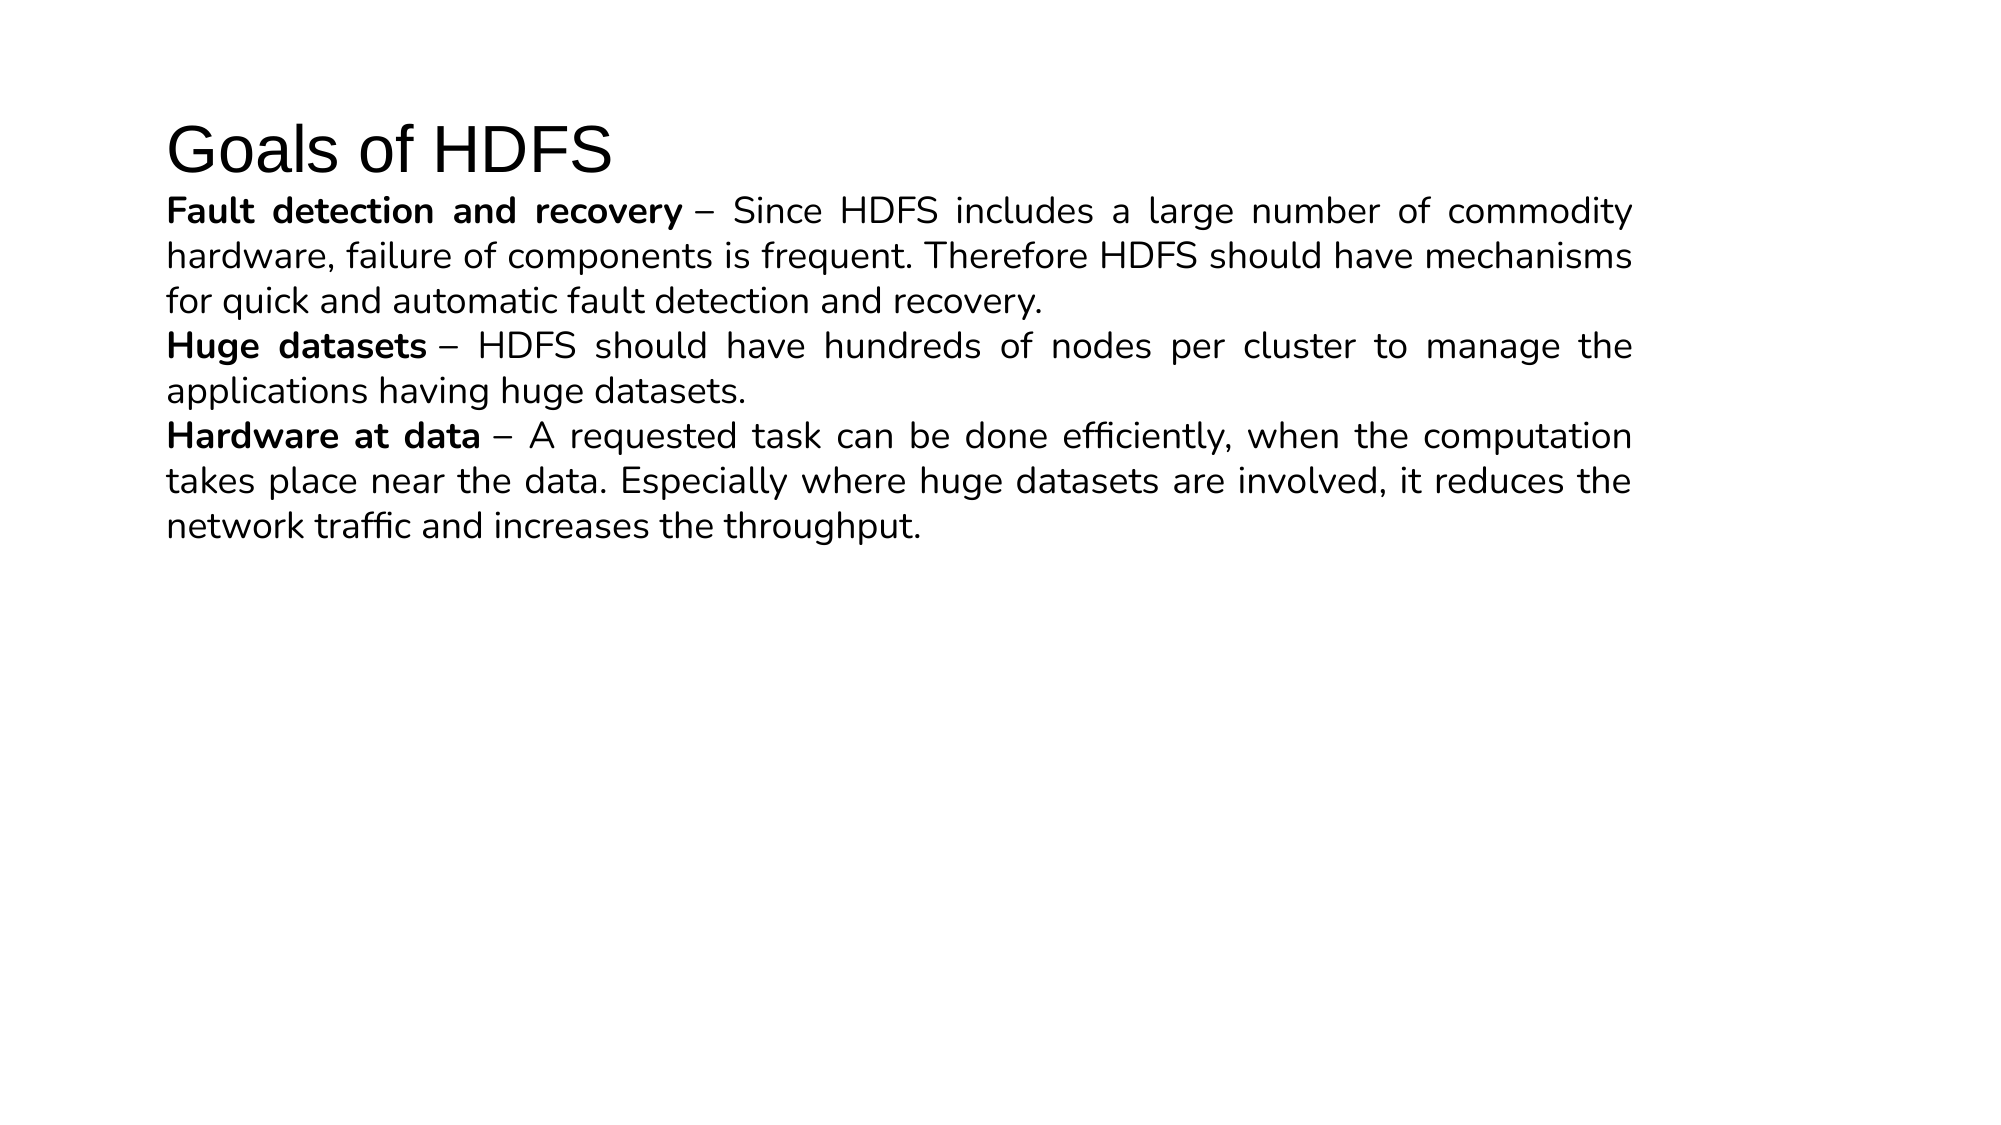

Goals of HDFS
Fault detection and recovery − Since HDFS includes a large number of commodity hardware, failure of components is frequent. Therefore HDFS should have mechanisms for quick and automatic fault detection and recovery.
Huge datasets − HDFS should have hundreds of nodes per cluster to manage the applications having huge datasets.
Hardware at data − A requested task can be done efficiently, when the computation takes place near the data. Especially where huge datasets are involved, it reduces the network traffic and increases the throughput.